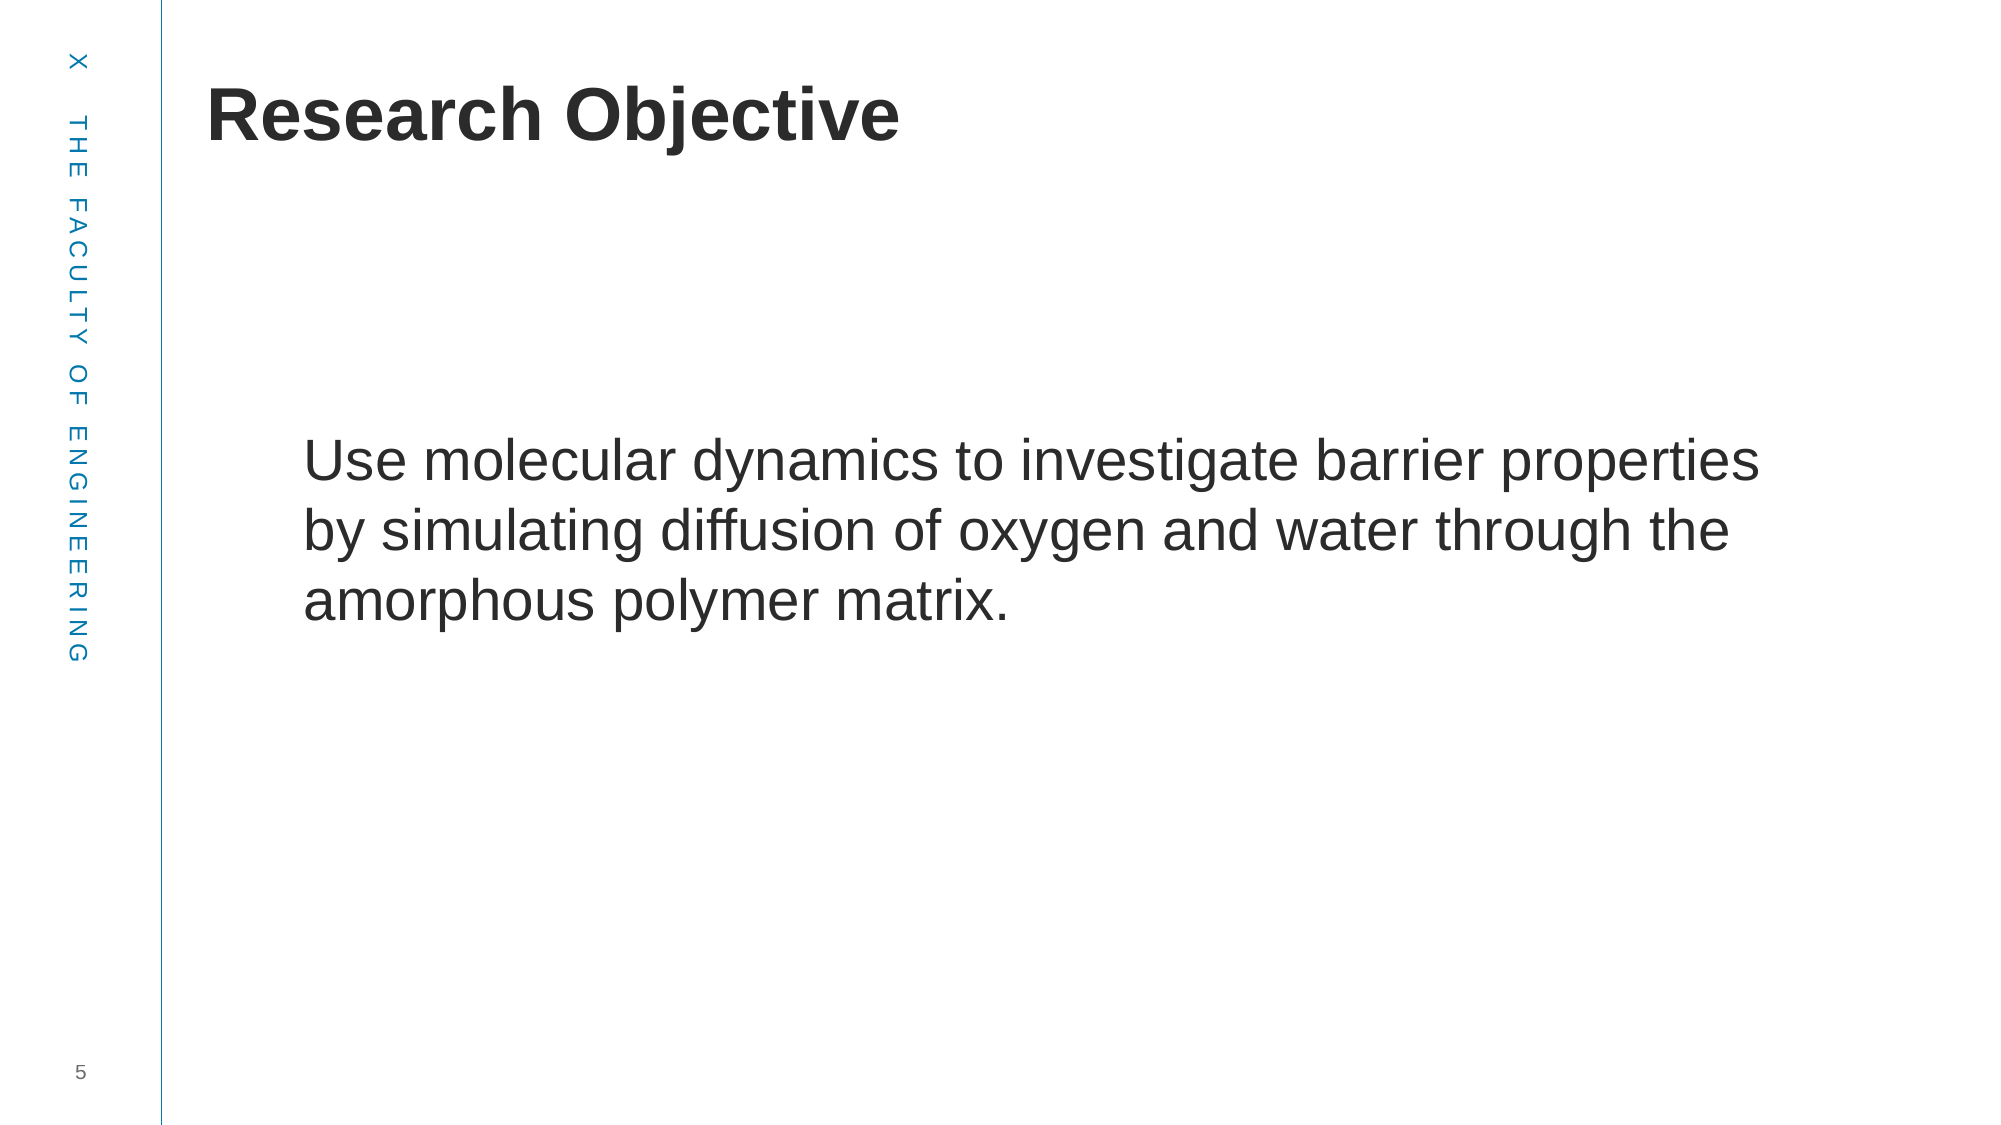

Research Objective
Use molecular dynamics to investigate barrier properties by simulating diffusion of oxygen and water through the amorphous polymer matrix.
5